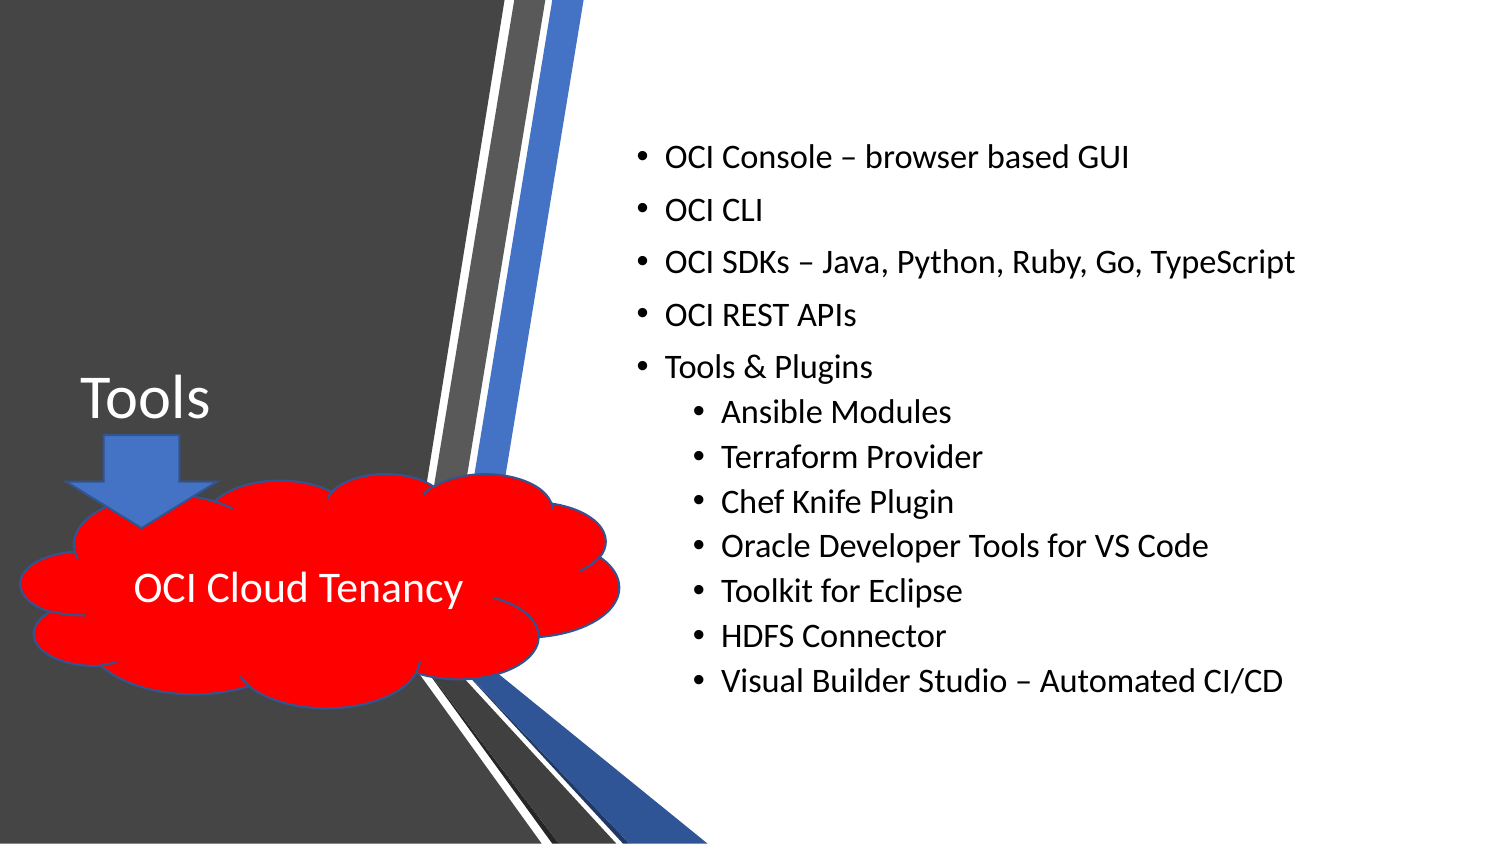

# Tools
OCI Console – browser based GUI
OCI CLI
OCI SDKs – Java, Python, Ruby, Go, TypeScript
OCI REST APIs
Tools & Plugins
Ansible Modules
Terraform Provider
Chef Knife Plugin
Oracle Developer Tools for VS Code
Toolkit for Eclipse
HDFS Connector
Visual Builder Studio – Automated CI/CD

OCI Cloud Tenancy